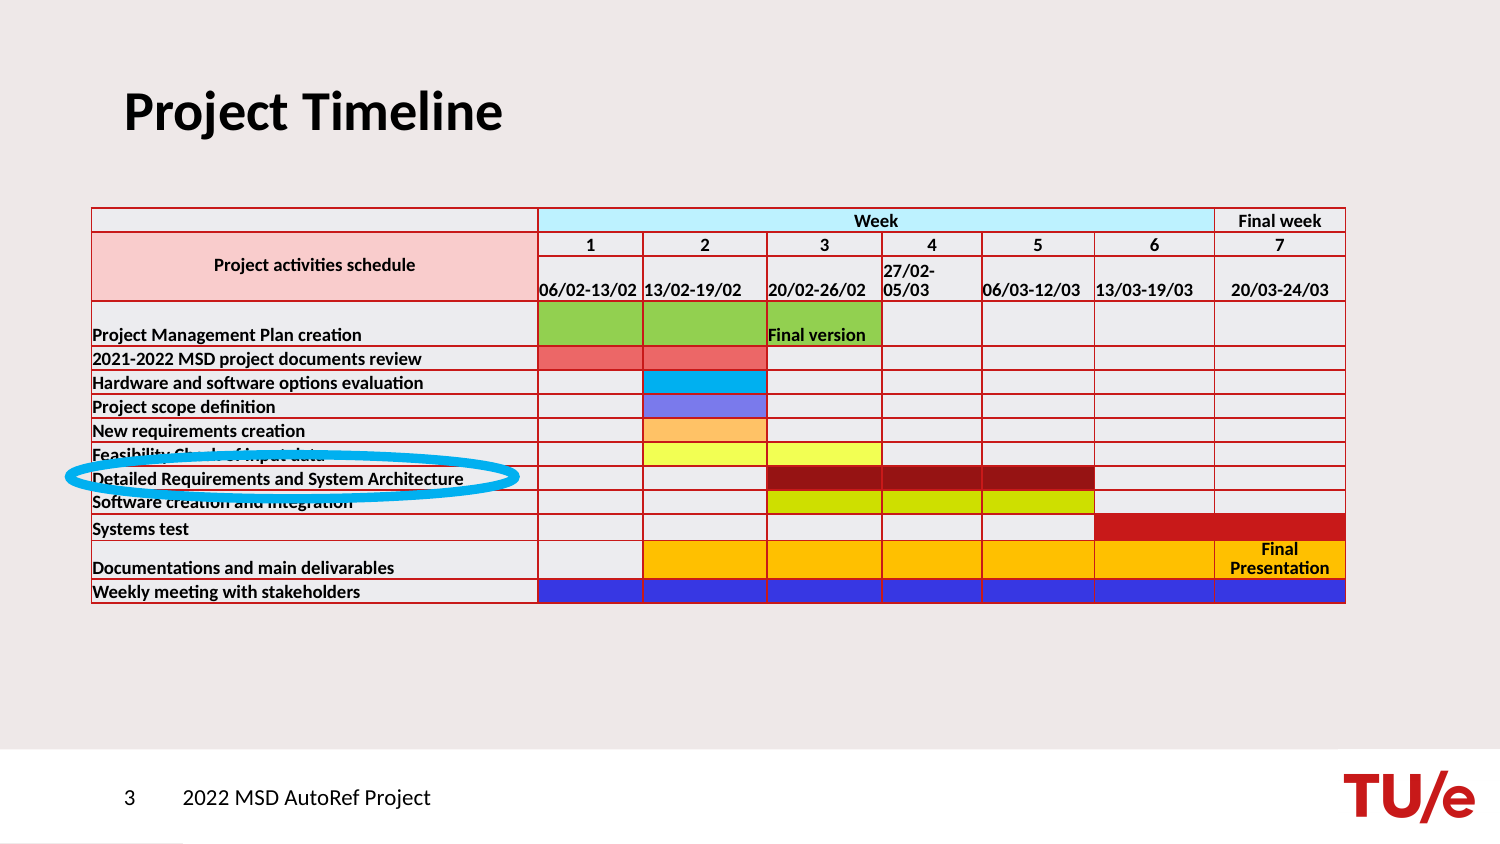

# Project Timeline
|  | Week |  |  |  |  |  | Final week |
| --- | --- | --- | --- | --- | --- | --- | --- |
| Project activities schedule | 1 | 2 | 3 | 4 | 5 | 6 | 7 |
|  | 06/02-13/02 | 13/02-19/02 | 20/02-26/02 | 27/02-05/03 | 06/03-12/03 | 13/03-19/03 | 20/03-24/03 |
| Project Management Plan creation |  |  | Final version |  |  |  |  |
| 2021-2022 MSD project documents review |  |  |  |  |  |  |  |
| Hardware and software options evaluation |  |  |  |  |  |  |  |
| Project scope definition |  |  |  |  |  |  |  |
| New requirements creation |  |  |  |  |  |  |  |
| Feasibility Check of input data |  |  |  |  |  |  |  |
| Detailed Requirements and System Architecture |  |  |  |  |  |  |  |
| Software creation and integration |  |  |  |  |  |  |  |
| Systems test |  |  |  |  |  |  |  |
| Documentations and main delivarables |  |  |  |  |  |  | Final Presentation |
| Weekly meeting with stakeholders |  |  |  |  |  |  |  |

3
2022 MSD AutoRef Project